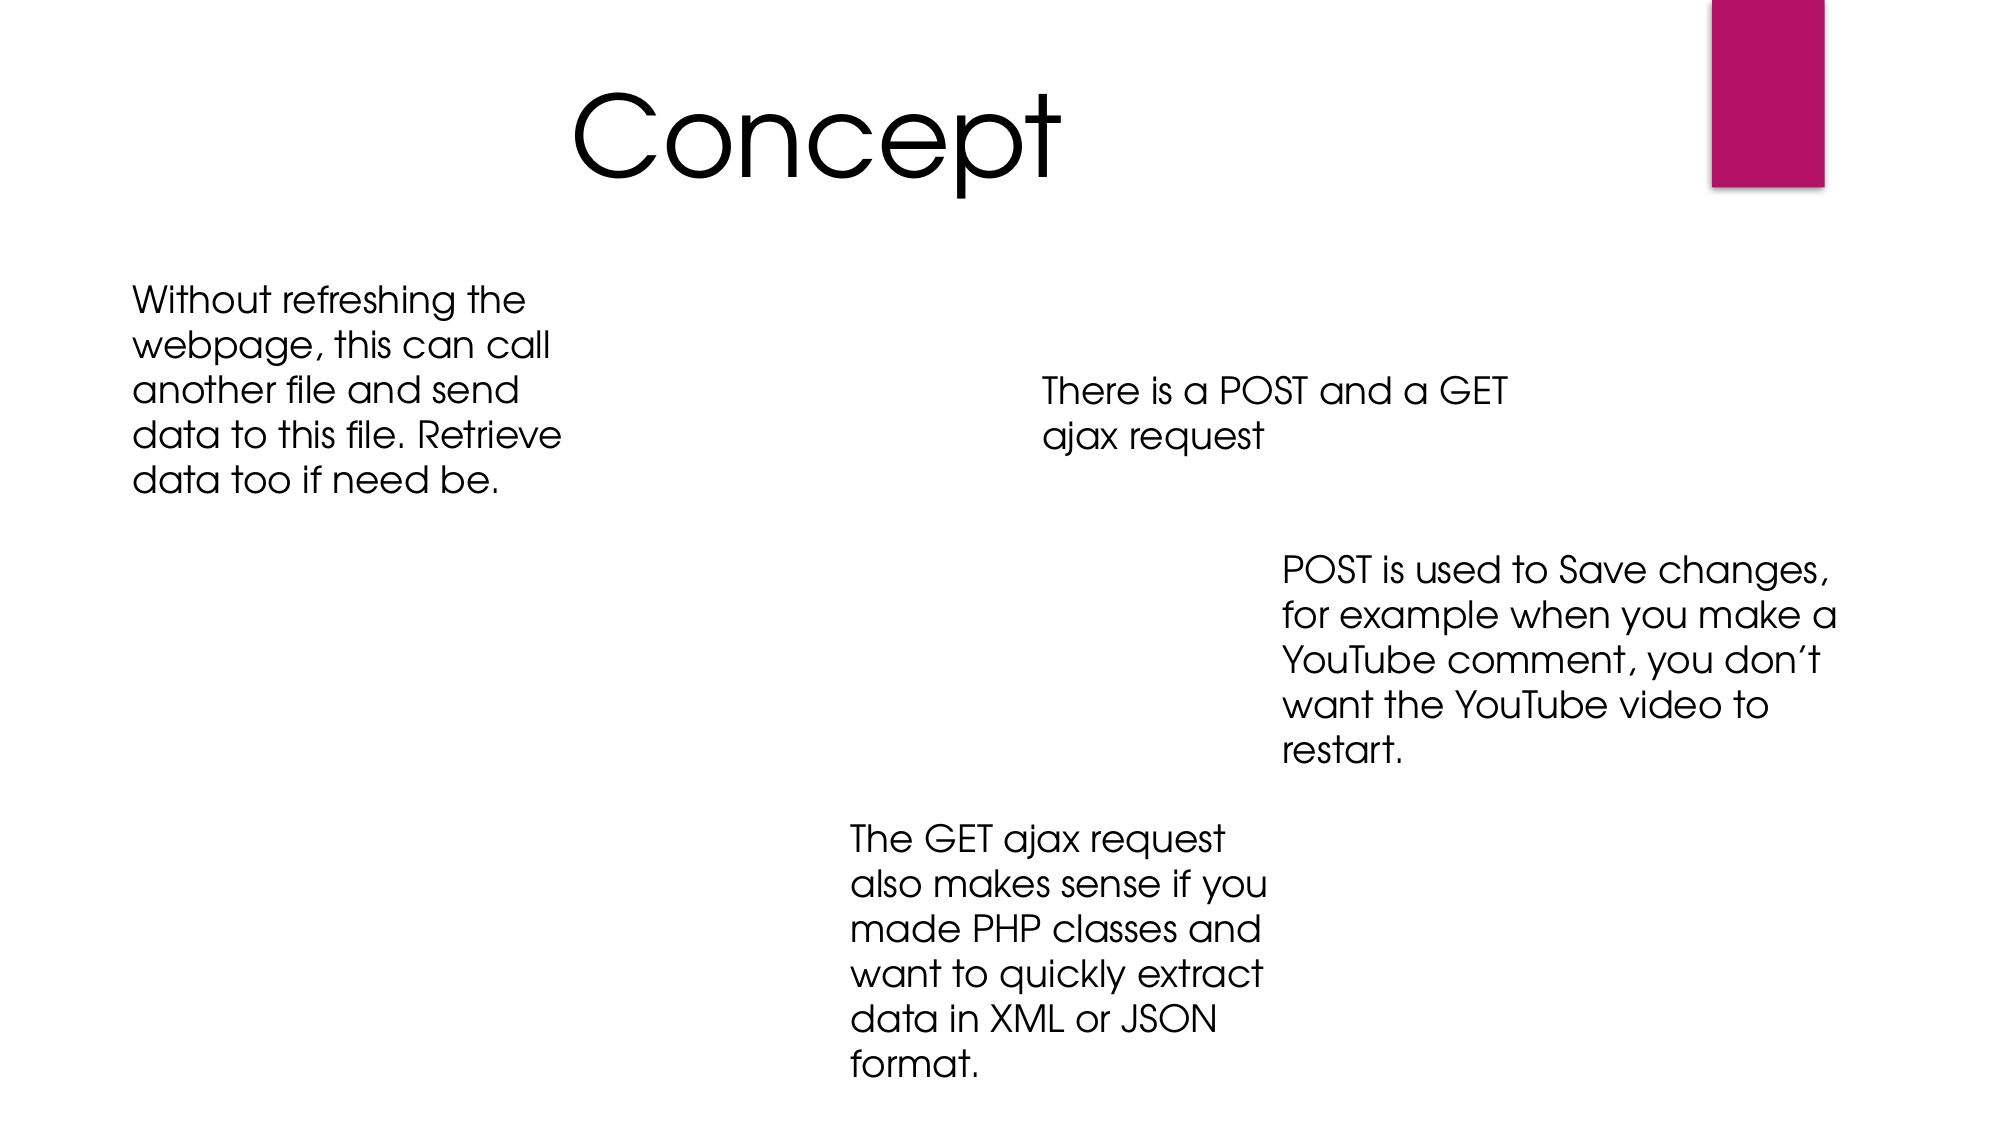

Concept

Without refreshing the webpage, this can call another file and send data to this file. Retrieve data too if need be.
There is a POST and a GET ajax request
POST is used to Save changes, for example when you make a YouTube comment, you don’t want the YouTube video to restart.
The GET ajax request also makes sense if you made PHP classes and want to quickly extract data in XML or JSON format.